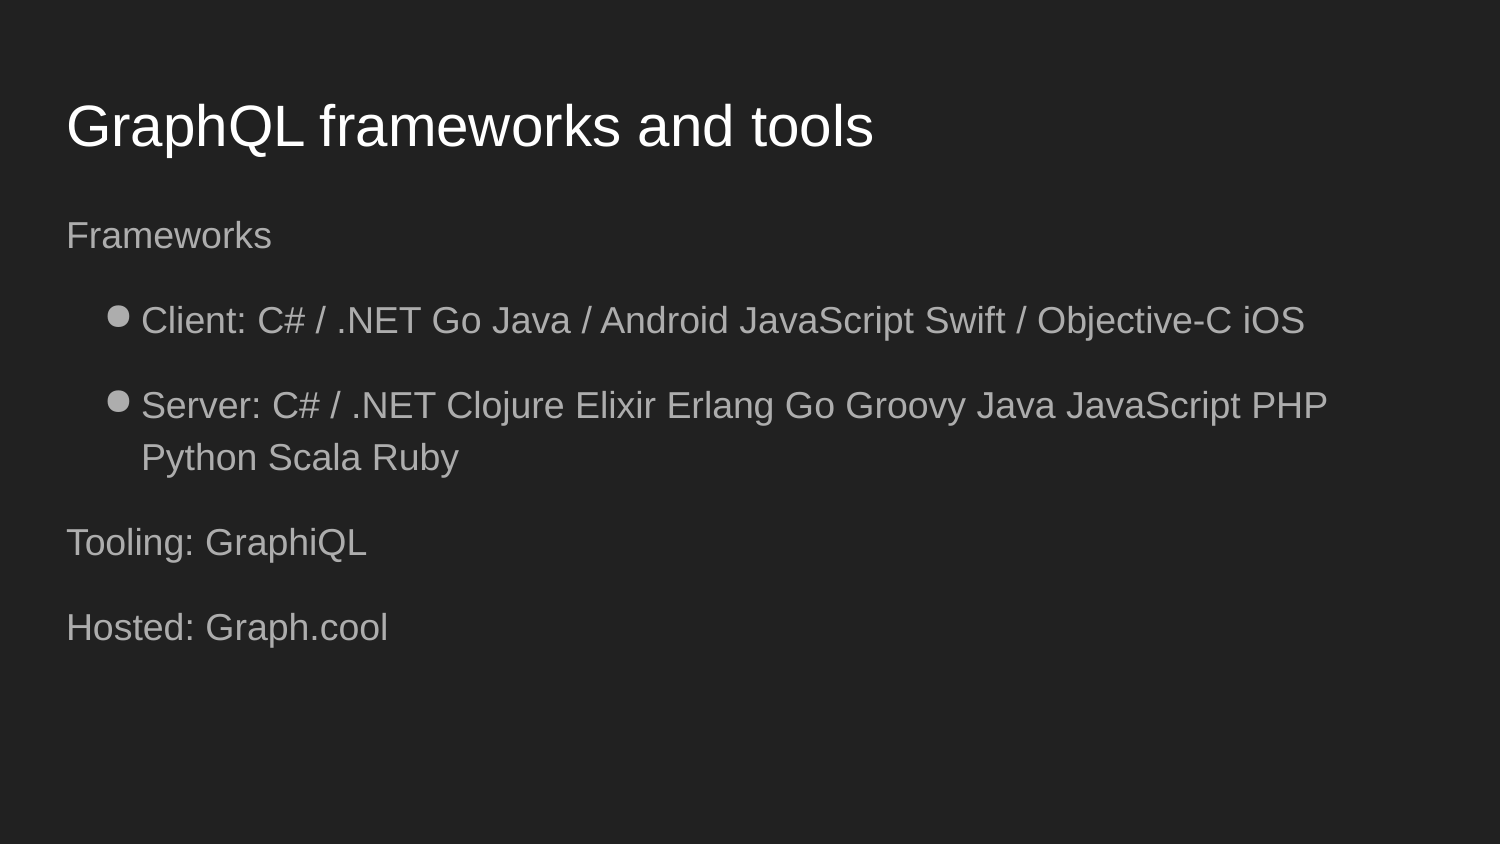

# GraphQL frameworks and tools
Frameworks
Client: C# / .NET Go Java / Android JavaScript Swift / Objective-C iOS
Server: C# / .NET Clojure Elixir Erlang Go Groovy Java JavaScript PHP Python Scala Ruby
Tooling: GraphiQL
Hosted: Graph.cool